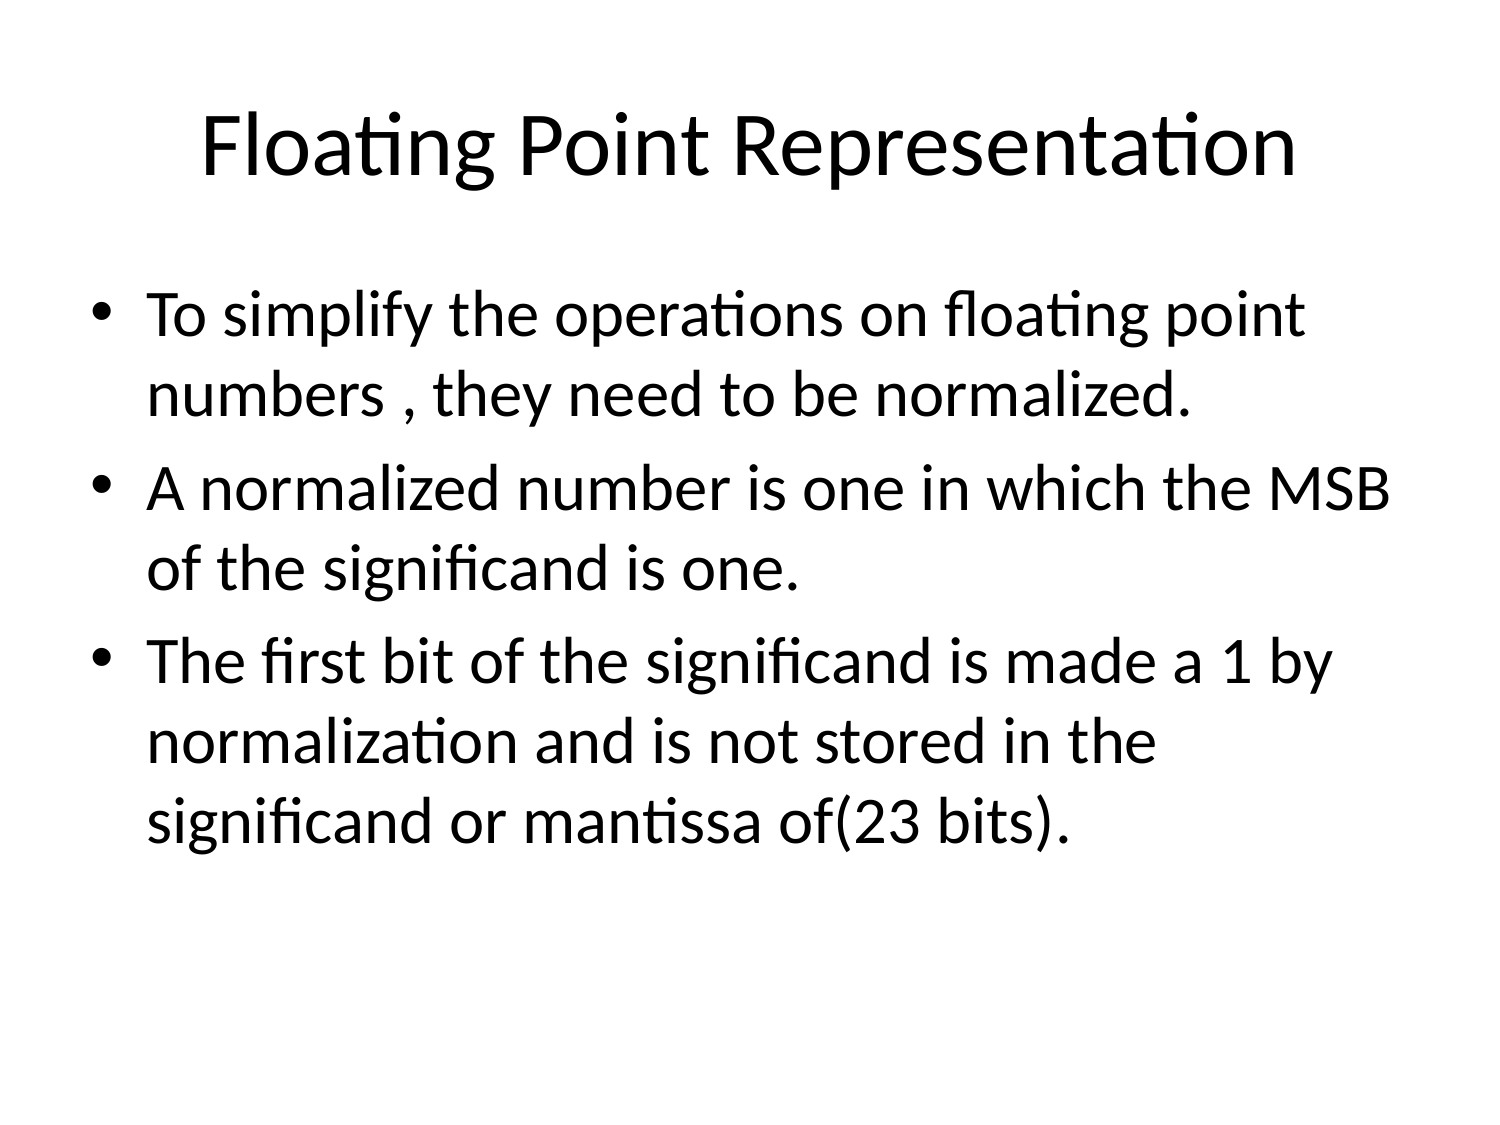

# Floating Point Representation
To simplify the operations on floating point numbers , they need to be normalized.
A normalized number is one in which the MSB of the significand is one.
The first bit of the significand is made a 1 by normalization and is not stored in the significand or mantissa of(23 bits).